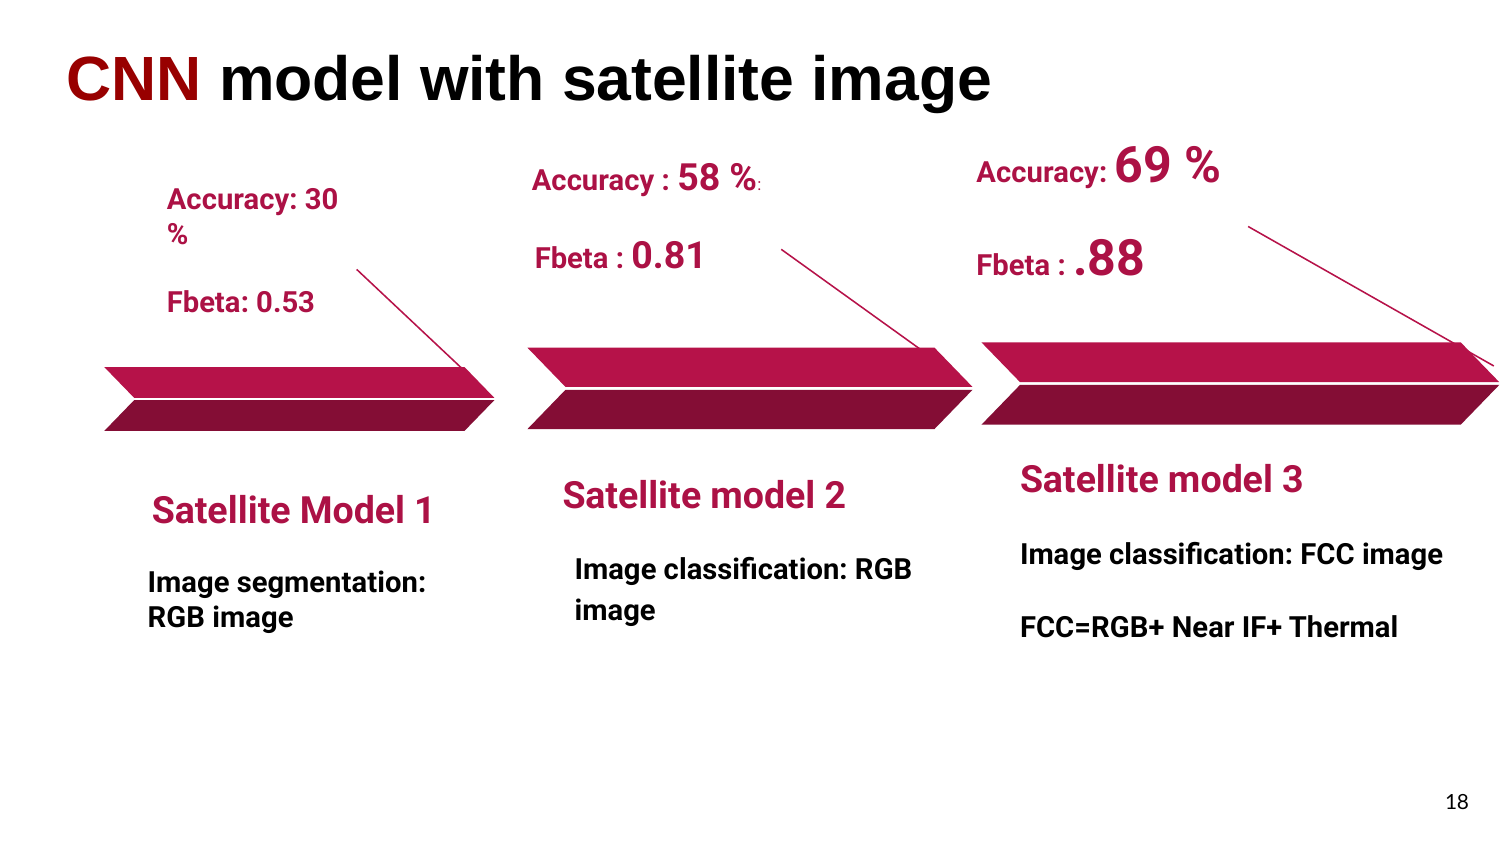

# CNN model with satellite image
Accuracy: 69 %
Fbeta : .88

Satellite model 3
Image classification: FCC image
FCC=RGB+ Near IF+ Thermal

Accuracy : 58 %:
   Fbeta : 0.81

Satellite model 2
Image classification: RGB image

Accuracy: 30 %
Fbeta: 0.53

Satellite Model 1
Image segmentation: RGB image

18